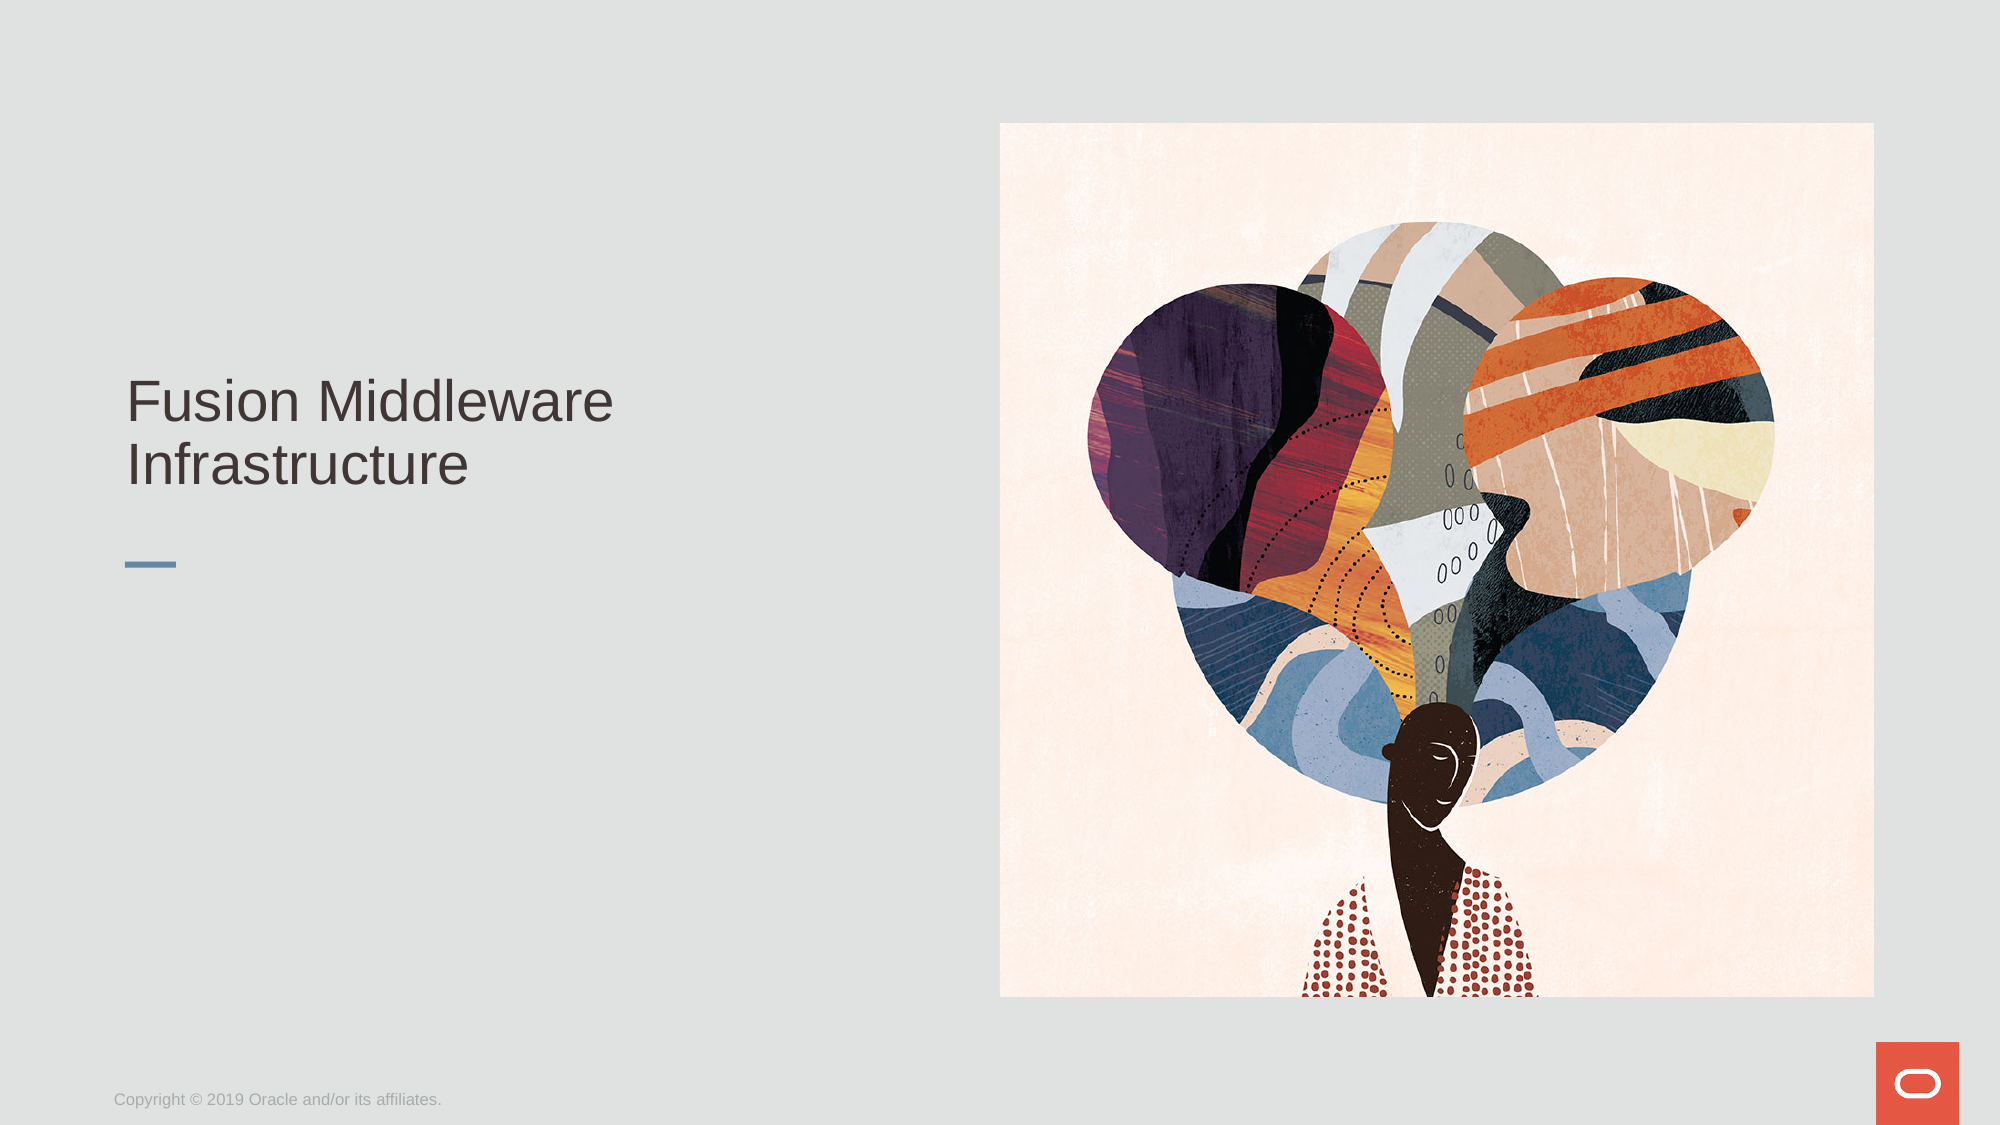

# Fusion Middleware Infrastructure
Copyright © 2019 Oracle and/or its affiliates.